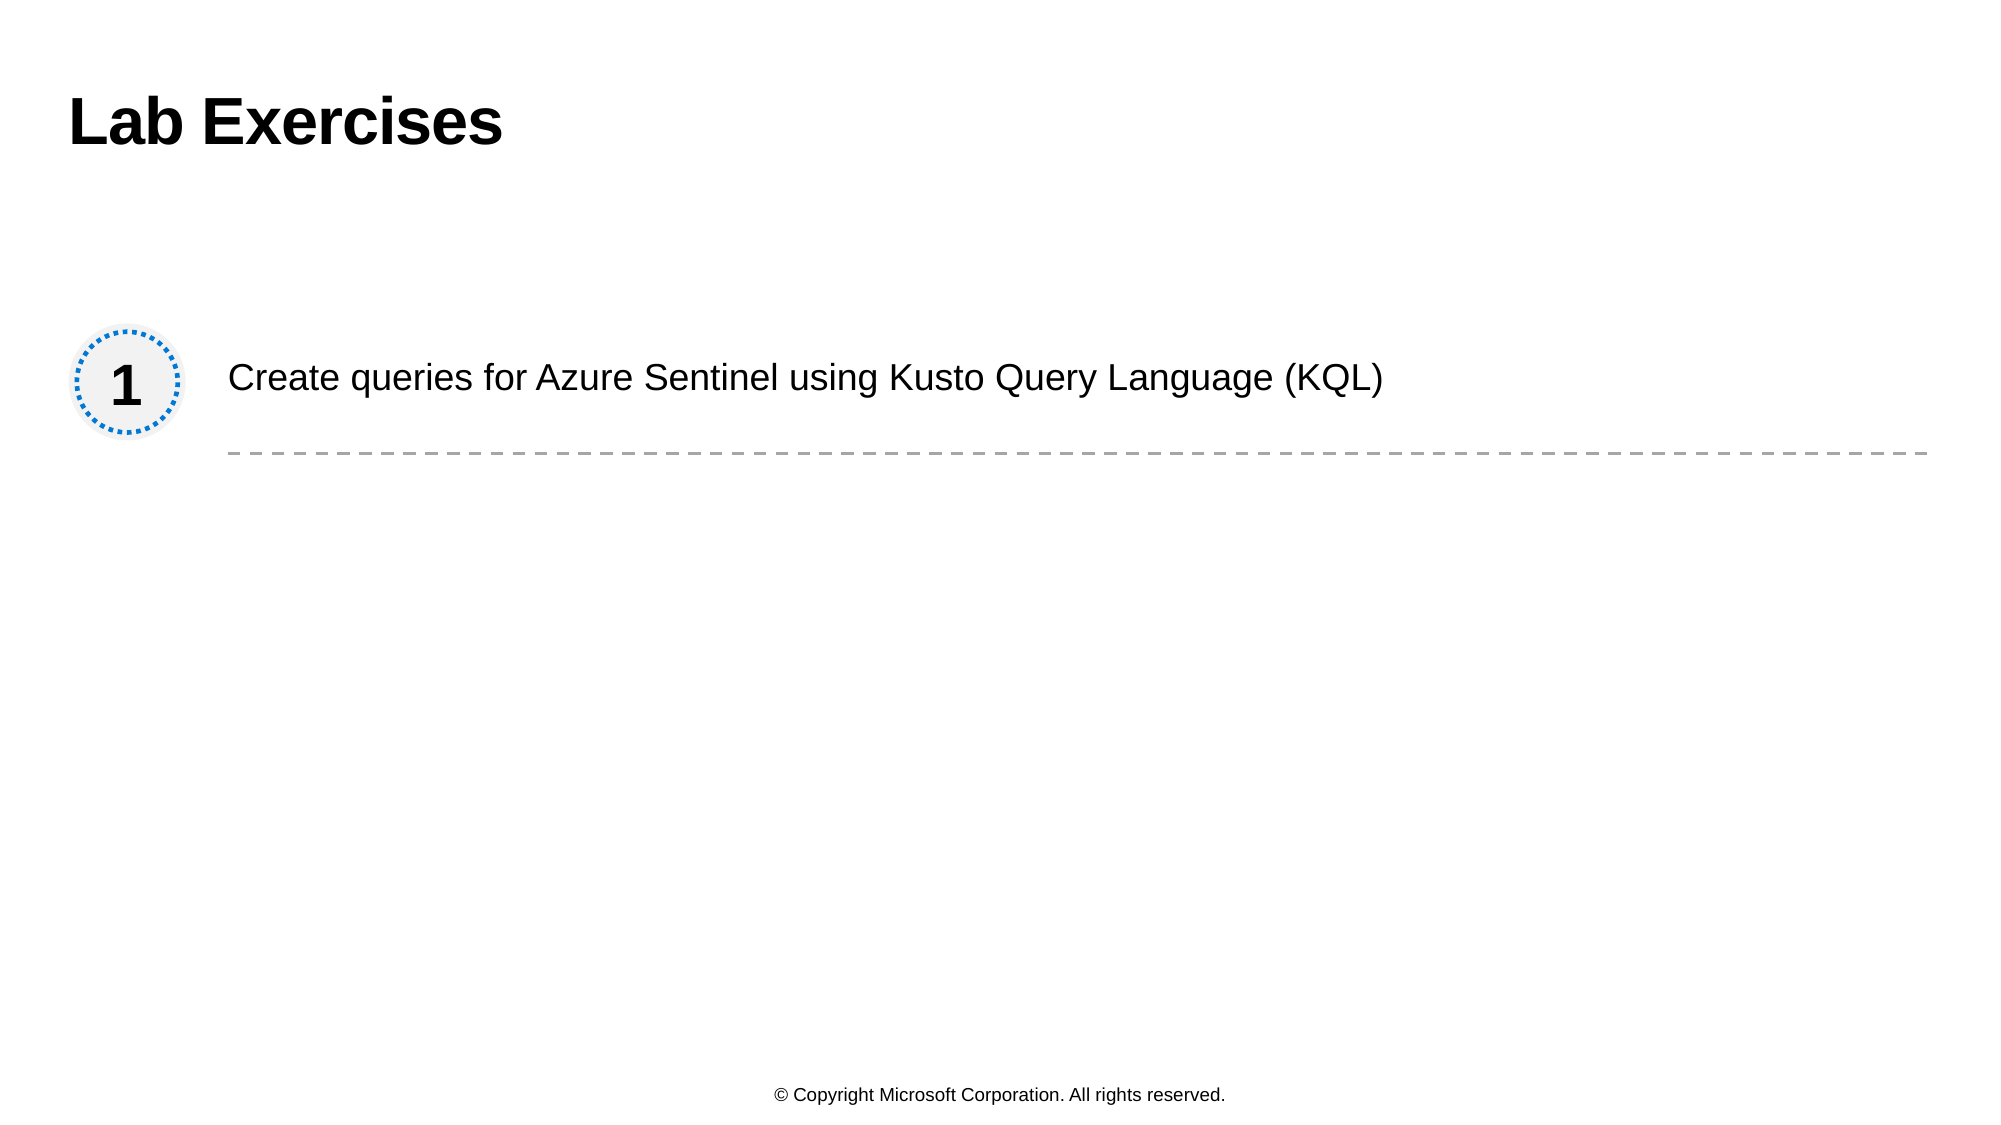

# Lab Exercises
Create queries for Azure Sentinel using Kusto Query Language (KQL)
1